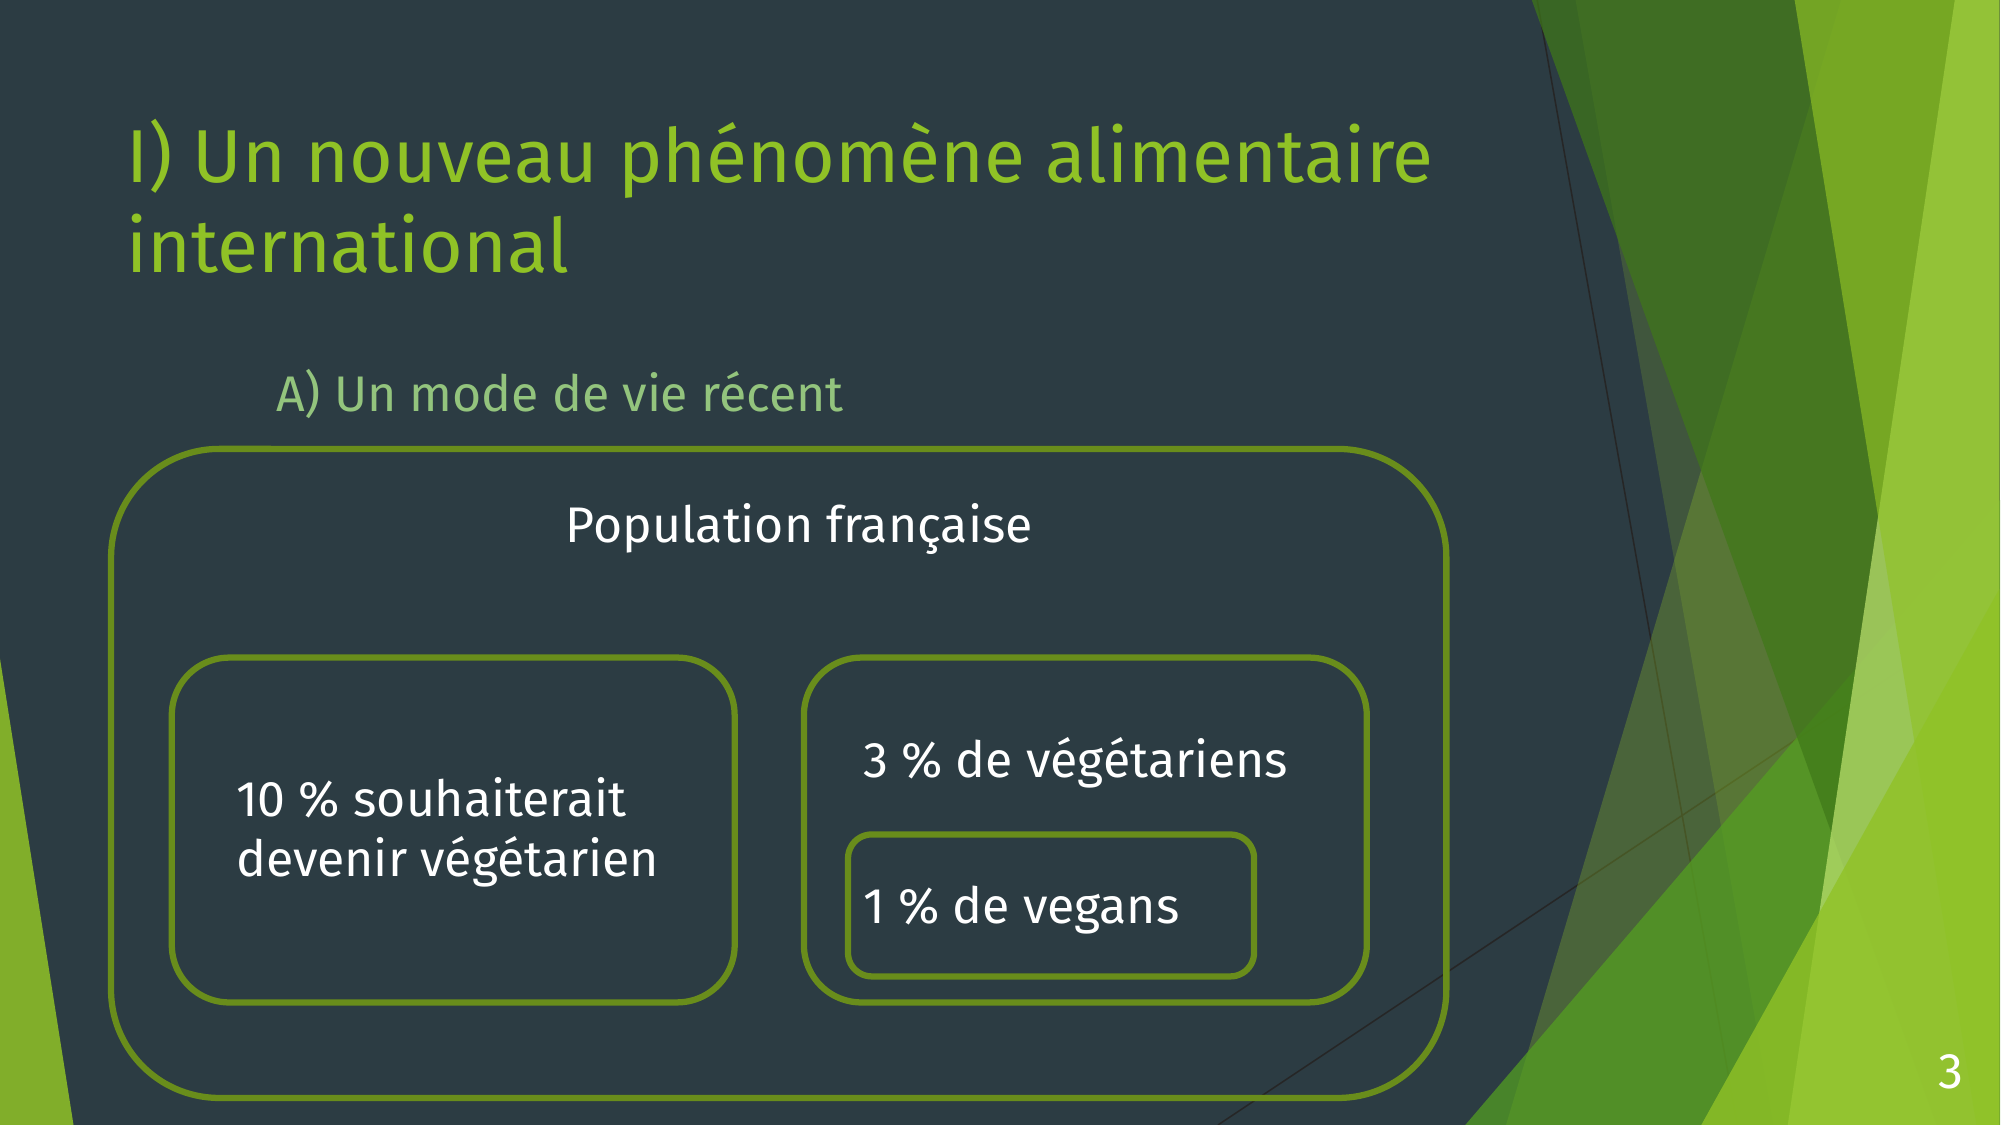

# I) Un nouveau phénomène alimentaire international
	A) Un mode de vie récent

Population française

10 % souhaiterait devenir végétarien

3 % de végétariens

1 % de vegans
3